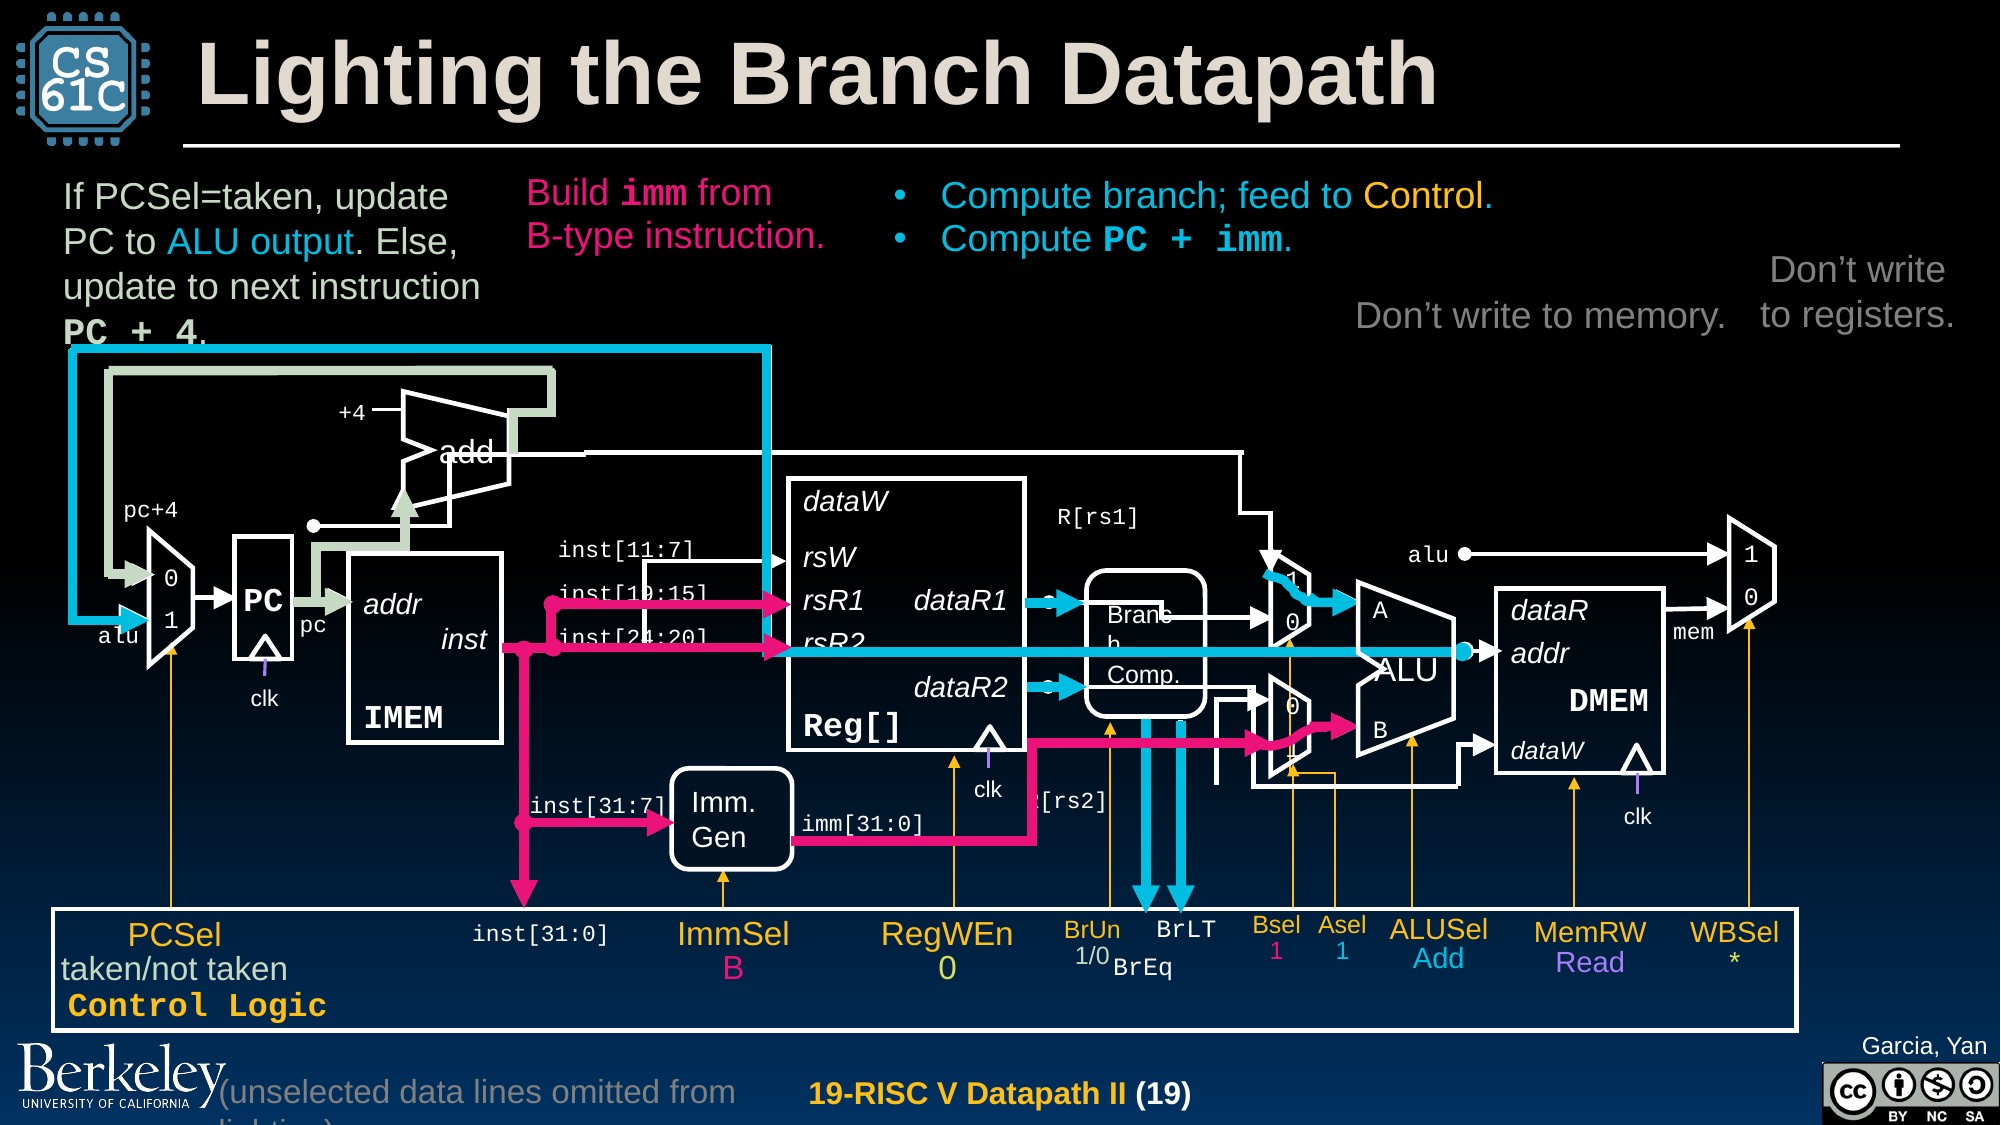

# Lighting the Branch Datapath
Build imm from
B-type instruction.
If PCSel=taken, update PC to ALU output. Else, update to next instruction PC + 4.
Compute branch; feed to Control.
Compute PC + imm.
Don’t write to registers.
Don’t write to memory.
+4
add
dataW
rsW
rsR1	dataR1
rsR2
	dataR2
Reg[]
pc+4
R[rs1]
inst[11:7]
inst[19:15]
inst[24:20]
alu
PC

1
0
addr
inst

IMEM
Branch Comp.

0
1
1
0
A
ALU
B
	dataR
addr
DMEM
dataW
pc
mem
alu
clk
0
1

clk
Imm. Gen
Imm. Gen
R[rs2]
inst[31:7]
clk
imm[31:0]
Bsel
1
Asel
1
ALUSel
Add
ImmSel
B
RegWEn
0
BrUn
1/0
MemRW
Read
WBSel
*
Control Logic
BrLT

PCSel
taken/not taken
inst[31:0]
BrEq
(unselected data lines omitted from lighting)